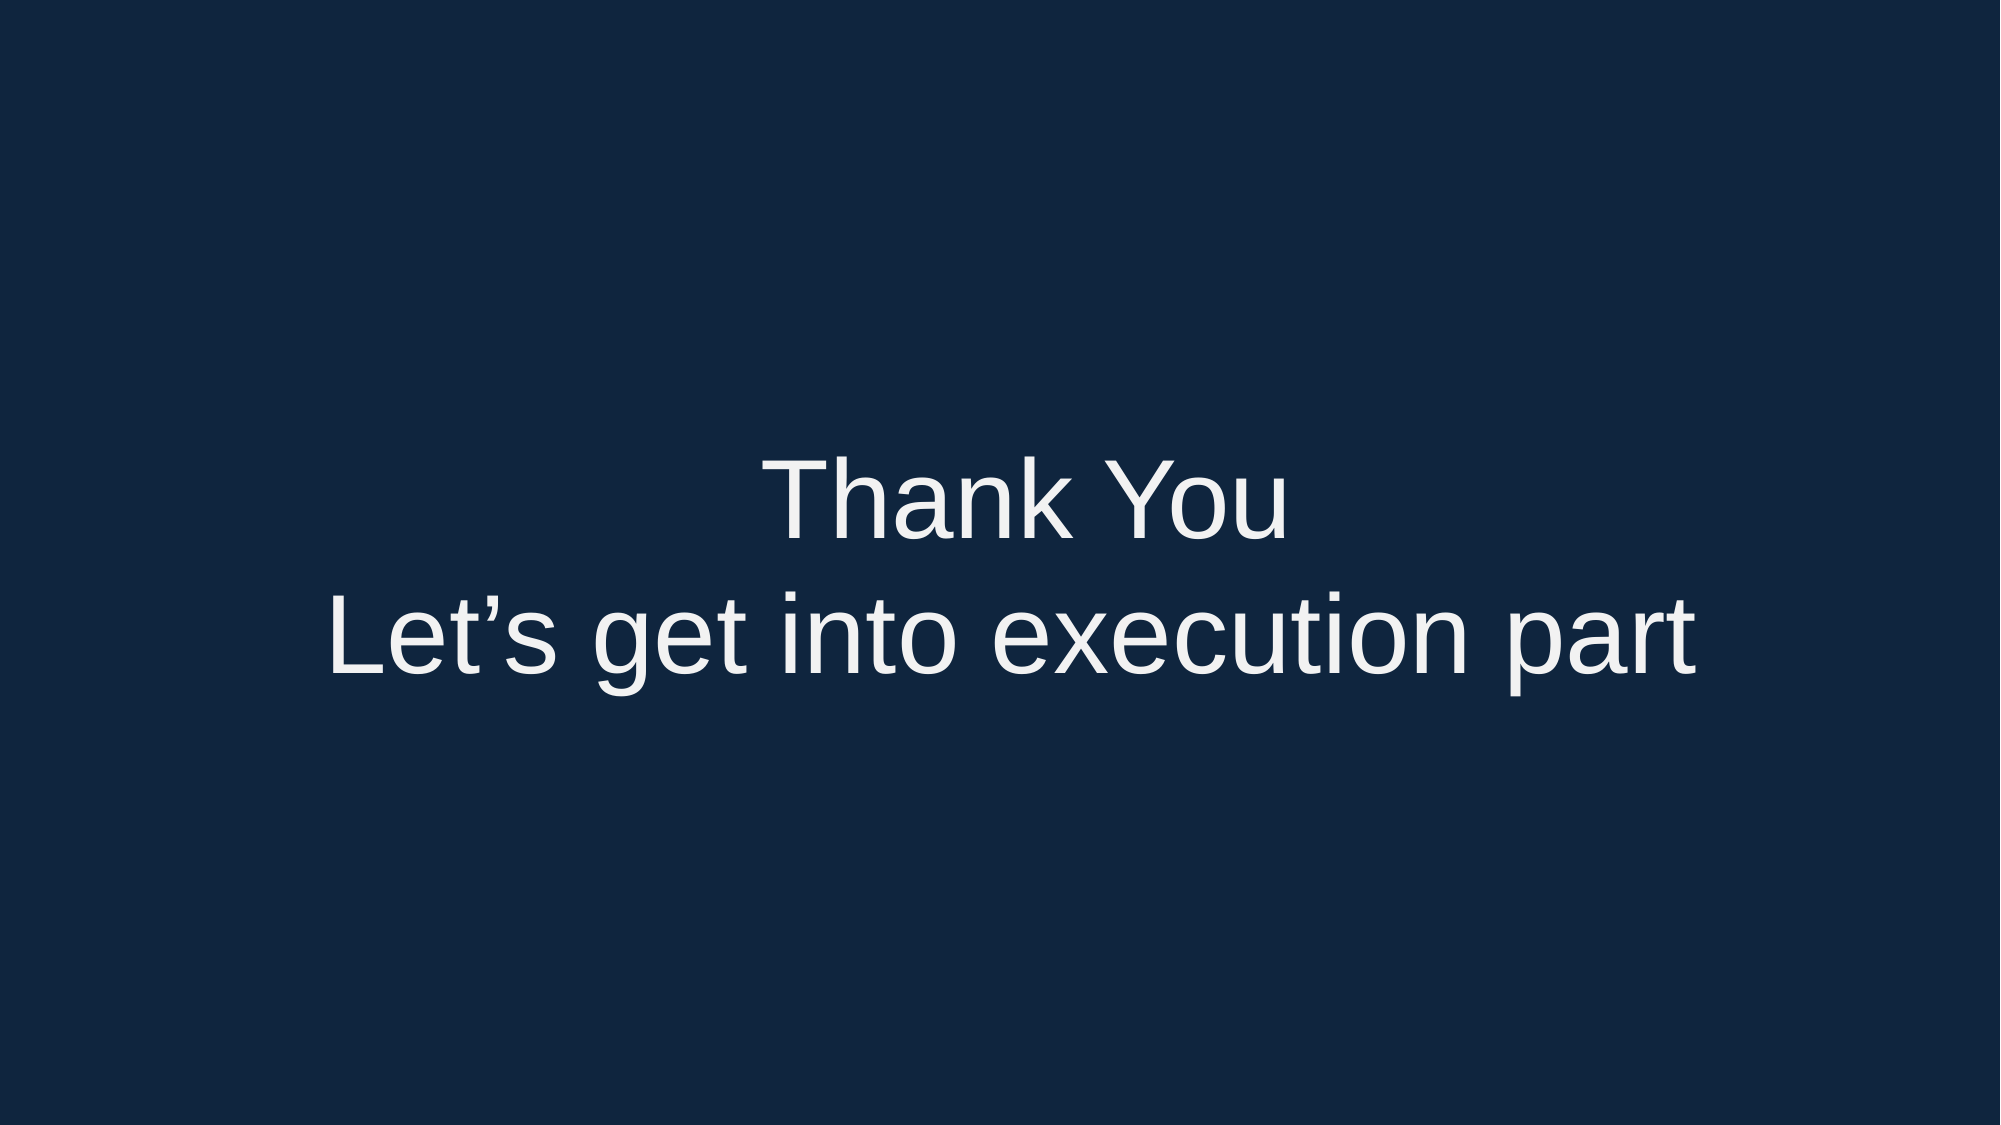

Thank You
Let’s get into execution part